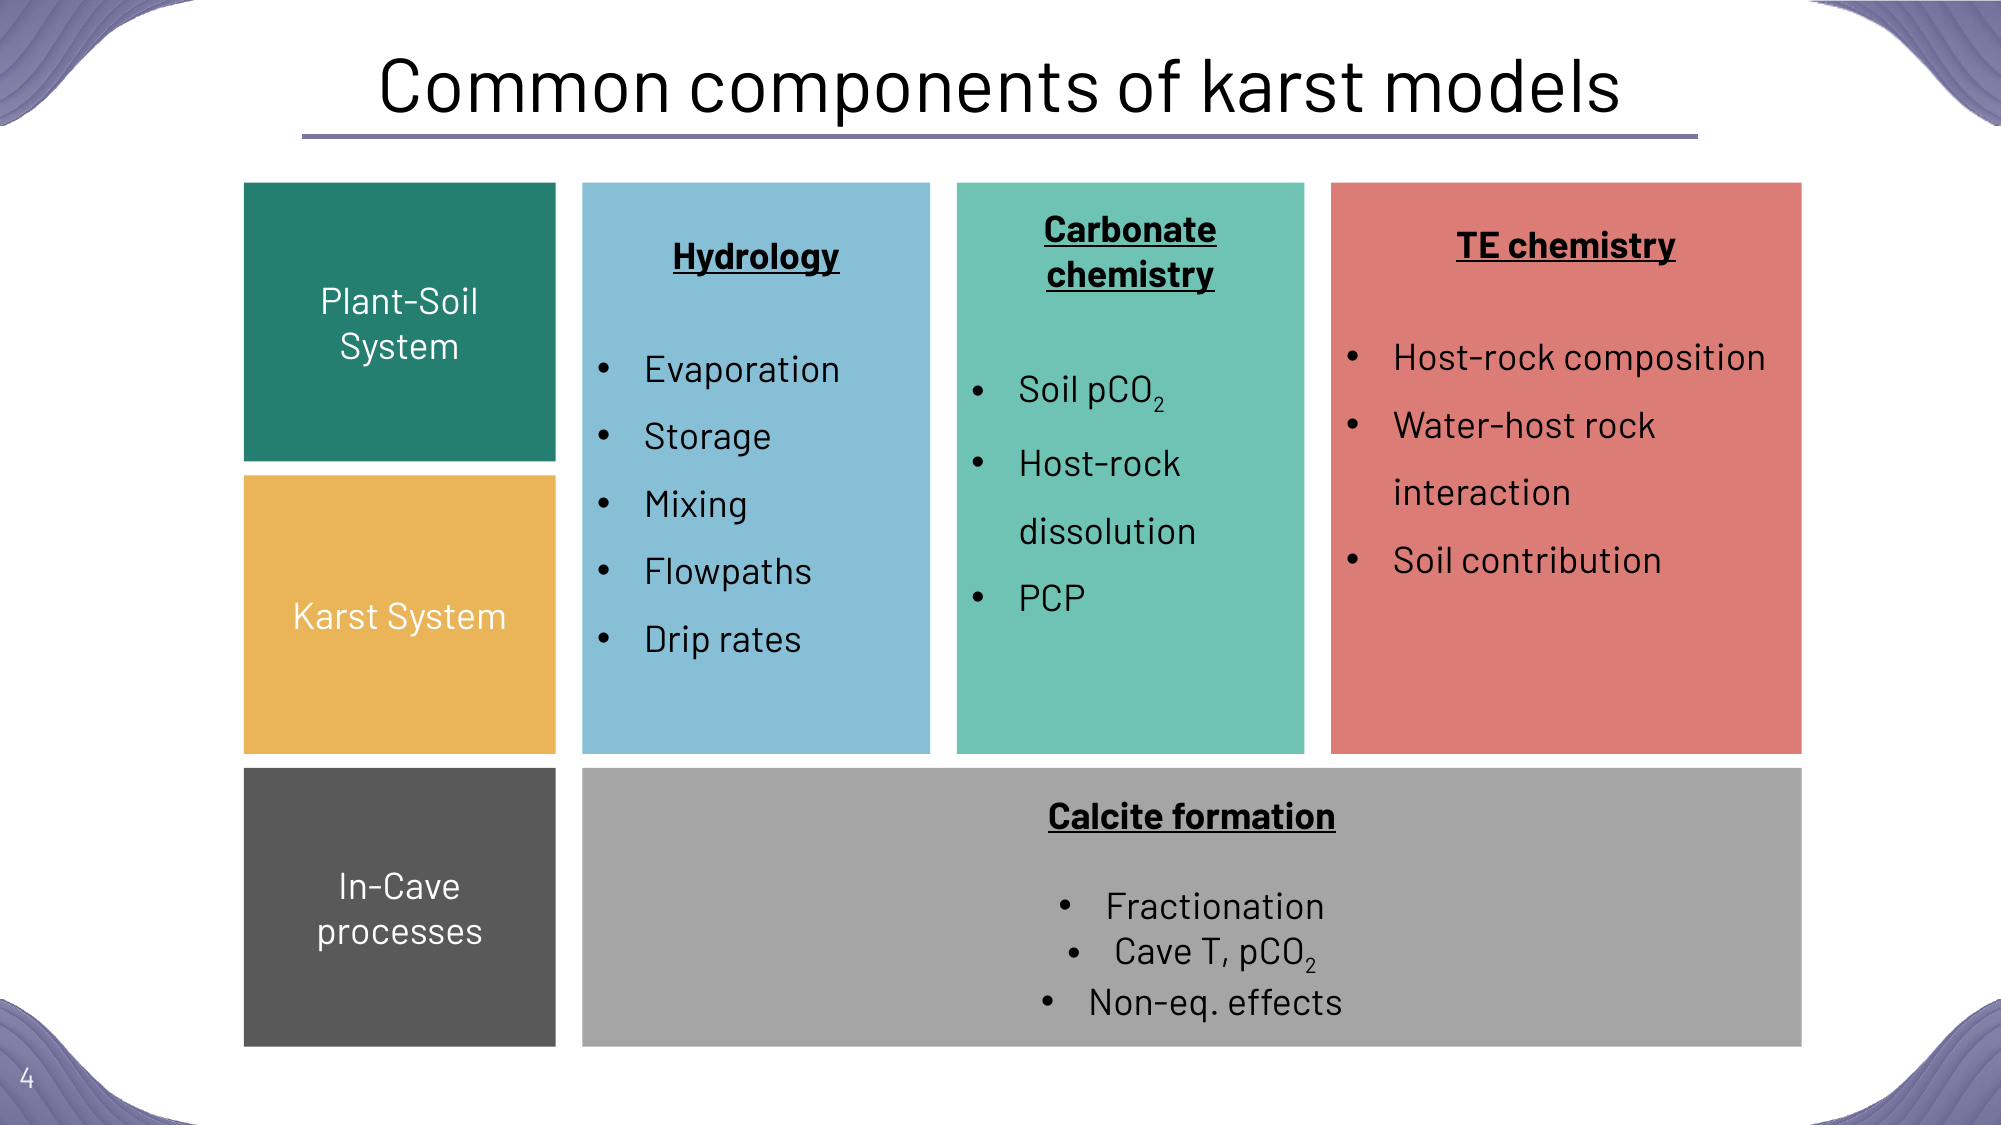

# Common components of karst models
Plant-Soil System
Hydrology

Evaporation
Storage
Mixing
Flowpaths
Drip rates

Carbonate chemistry

Soil pCO2
Host-rock dissolution
PCP

TE chemistry

Host-rock composition
Water-host rock interaction
Soil contribution

Karst System
In-Cave processes
Calcite formation

Fractionation
Cave T, pCO2
Non-eq. effects